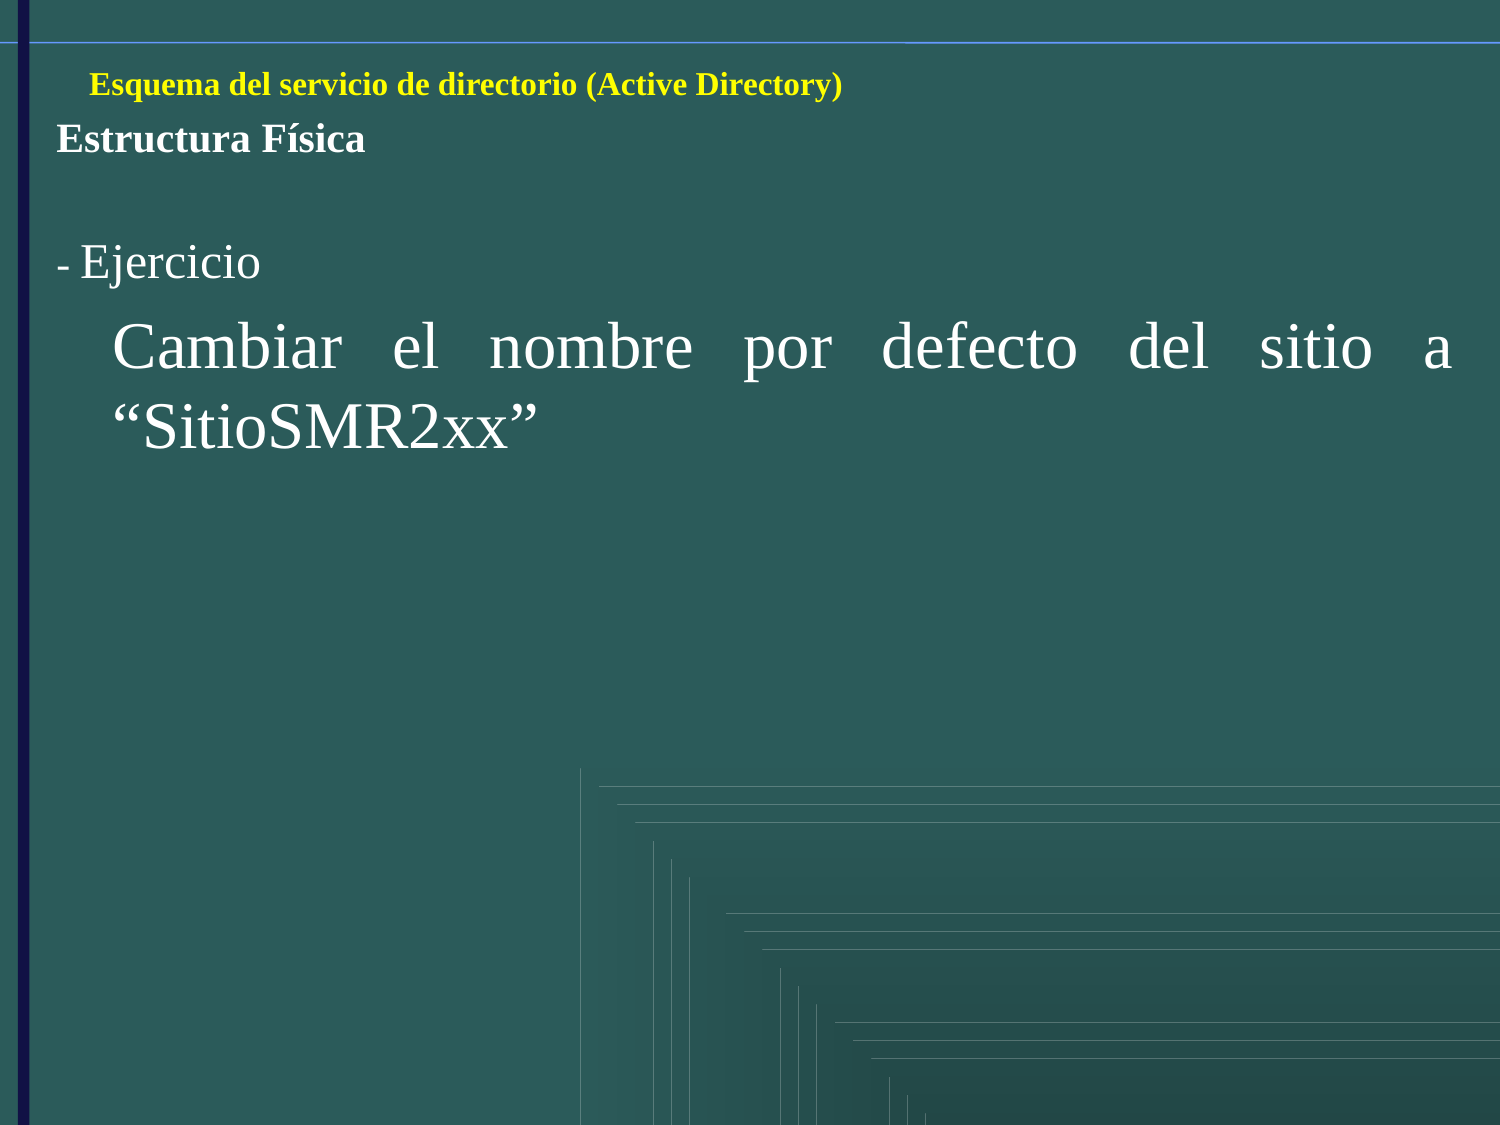

Esquema del servicio de directorio (Active Directory)
Estructura Física

- Ejercicio
	Cambiar el nombre por defecto del sitio a “SitioSMR2xx”